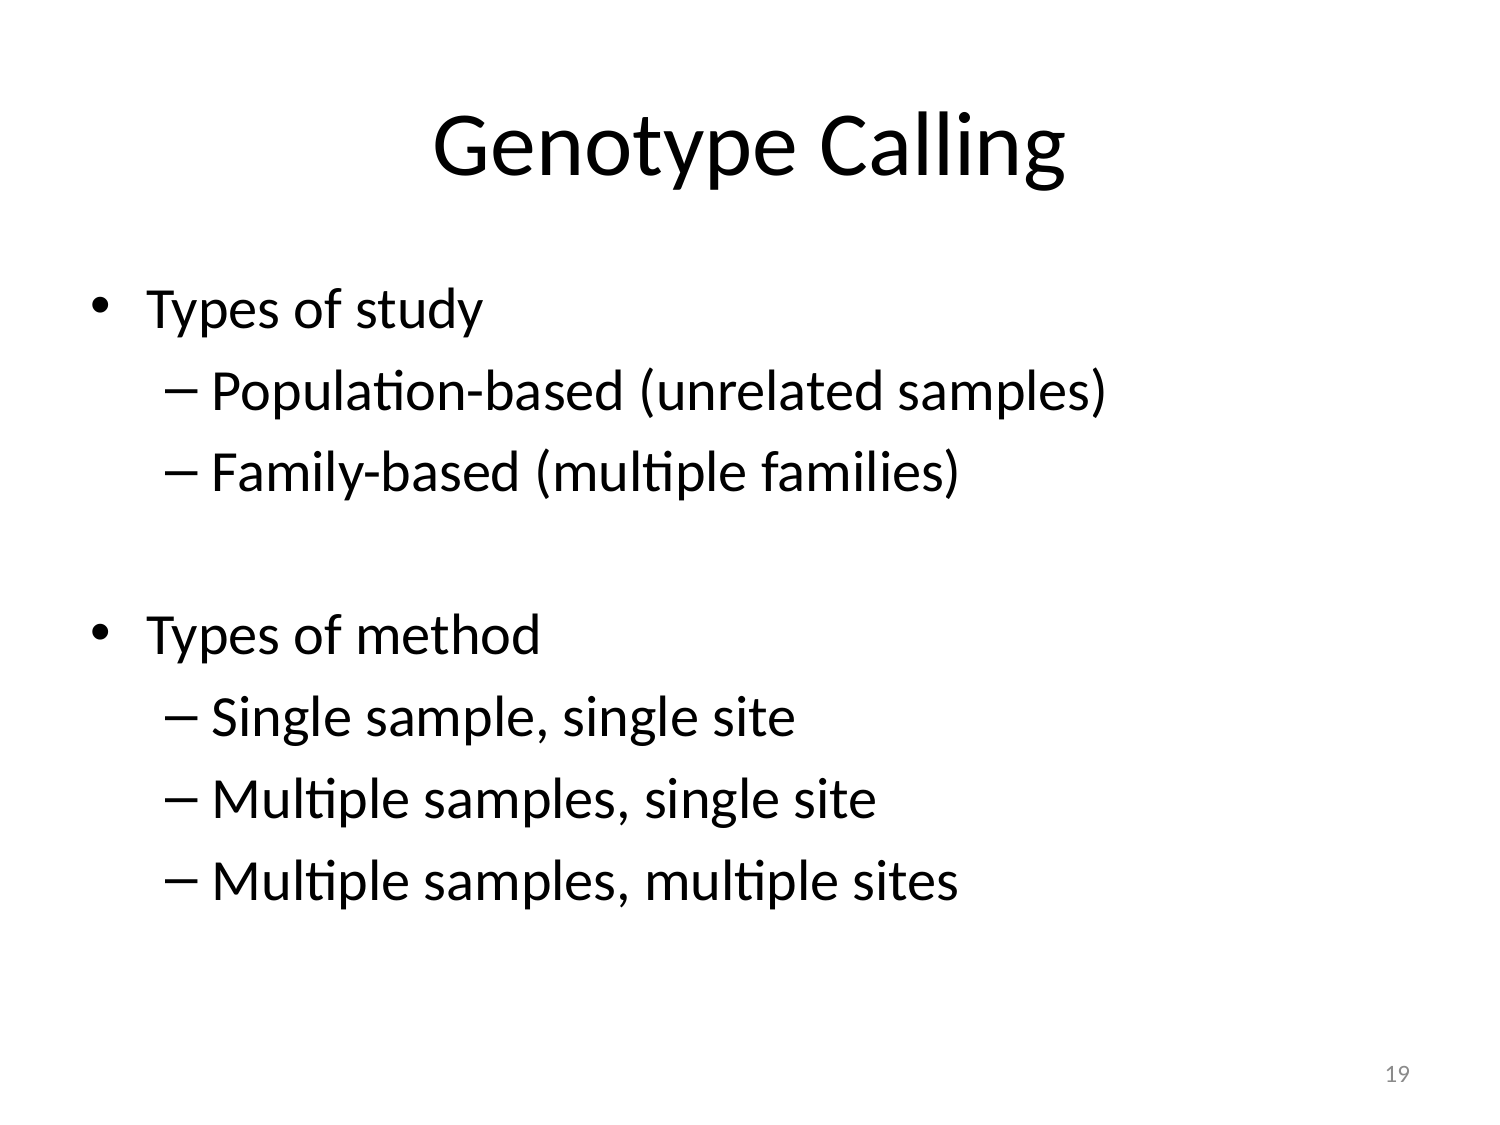

# Genotype Calling
Types of study
Population-based (unrelated samples)
Family-based (multiple families)

Types of method
Single sample, single site
Multiple samples, single site
Multiple samples, multiple sites

19